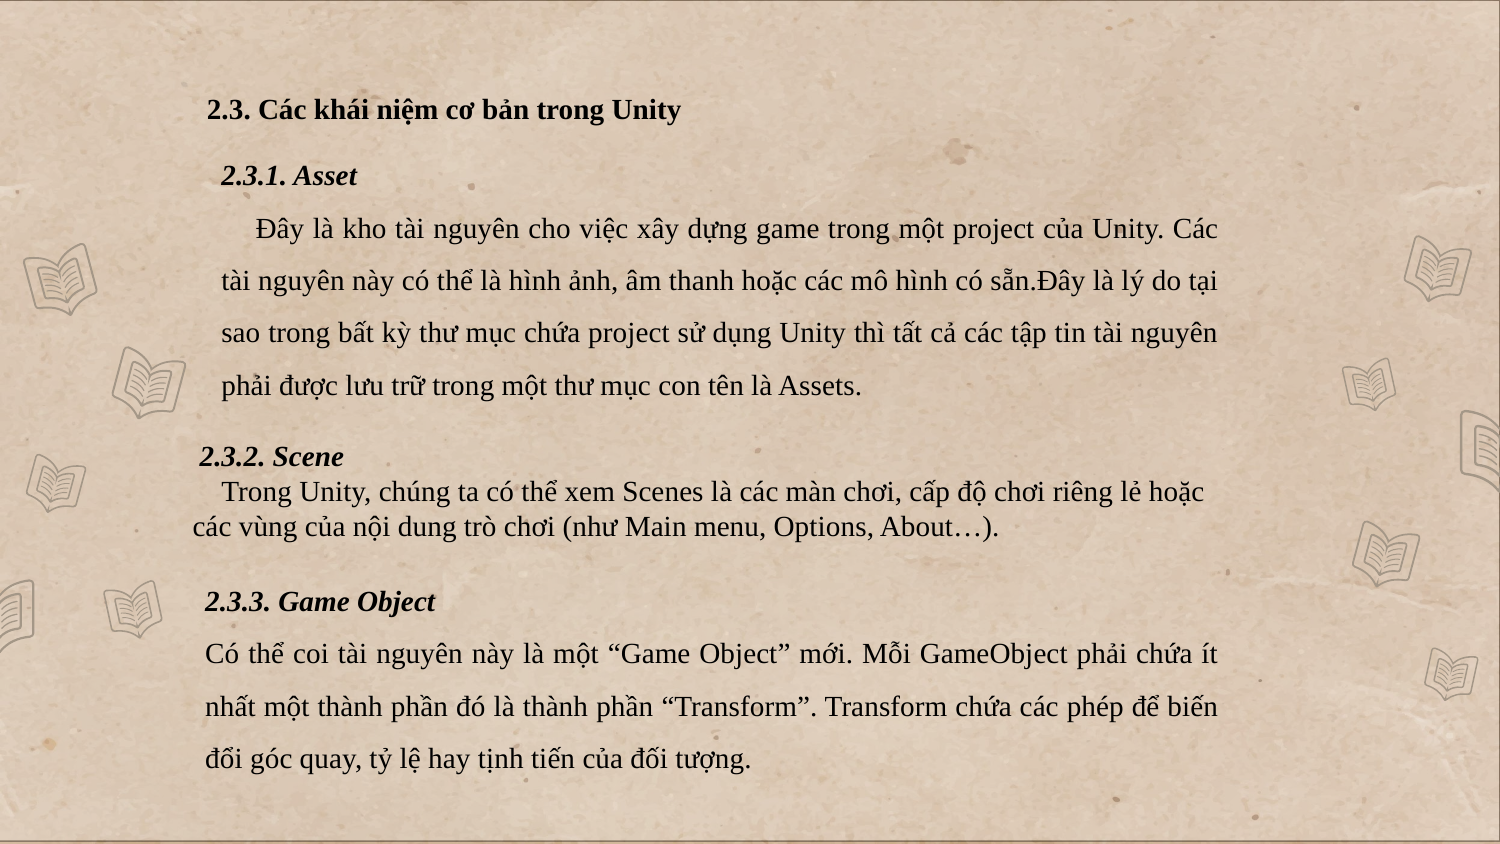

2.3. Các khái niệm cơ bản trong Unity
2.3.1. Asset
    Đây là kho tài nguyên cho việc xây dựng game trong một project của Unity. Các tài nguyên này có thể là hình ảnh, âm thanh hoặc các mô hình có sẵn.Đây là lý do tại sao trong bất kỳ thư mục chứa project sử dụng Unity thì tất cả các tập tin tài nguyên phải được lưu trữ trong một thư mục con tên là Assets.
 2.3.2. Scene
    Trong Unity, chúng ta có thể xem Scenes là các màn chơi, cấp độ chơi riêng lẻ hoặc các vùng của nội dung trò chơi (như Main menu, Options, About…).
2.3.3. Game Object
Có thể coi tài nguyên này là một “Game Object” mới. Mỗi GameObject phải chứa ít nhất một thành phần đó là thành phần “Transform”. Transform chứa các phép để biến đổi góc quay, tỷ lệ hay tịnh tiến của đối tượng.